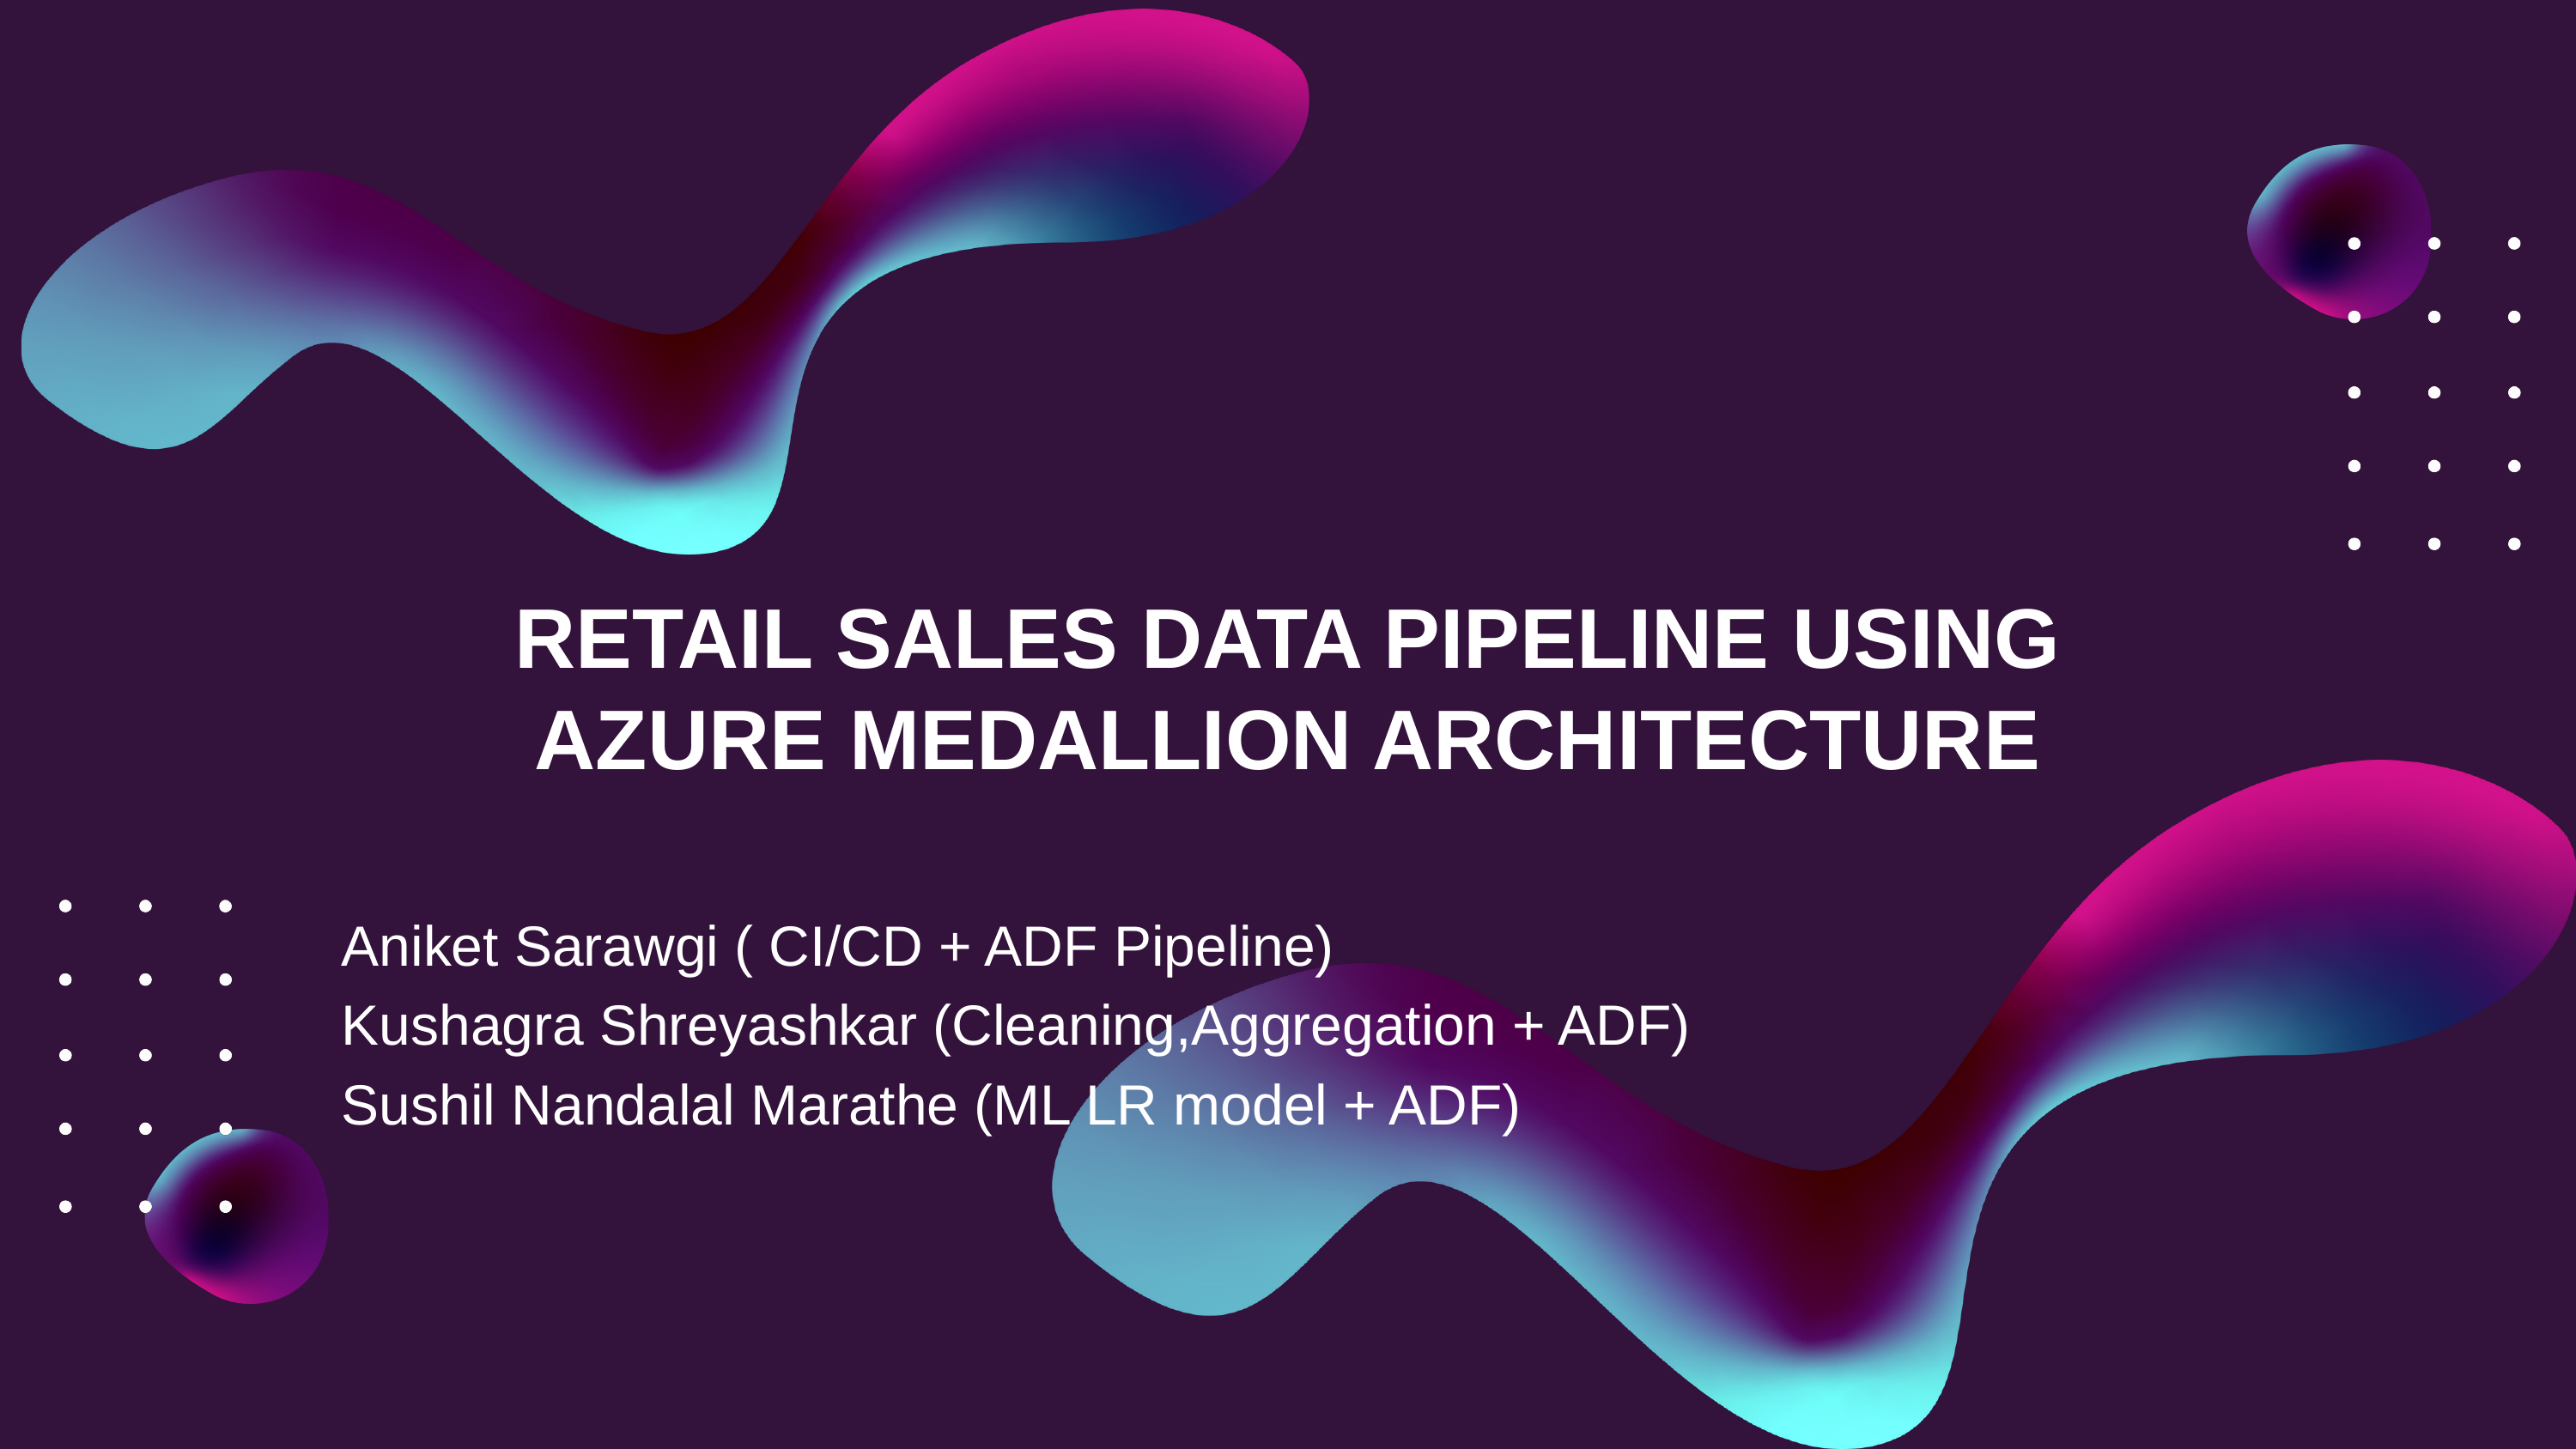

RETAIL SALES DATA PIPELINE USING AZURE MEDALLION ARCHITECTURE

Aniket Sarawgi ( CI/CD + ADF Pipeline)
Kushagra Shreyashkar (Cleaning,Aggregation + ADF)
Sushil Nandalal Marathe (ML LR model + ADF)